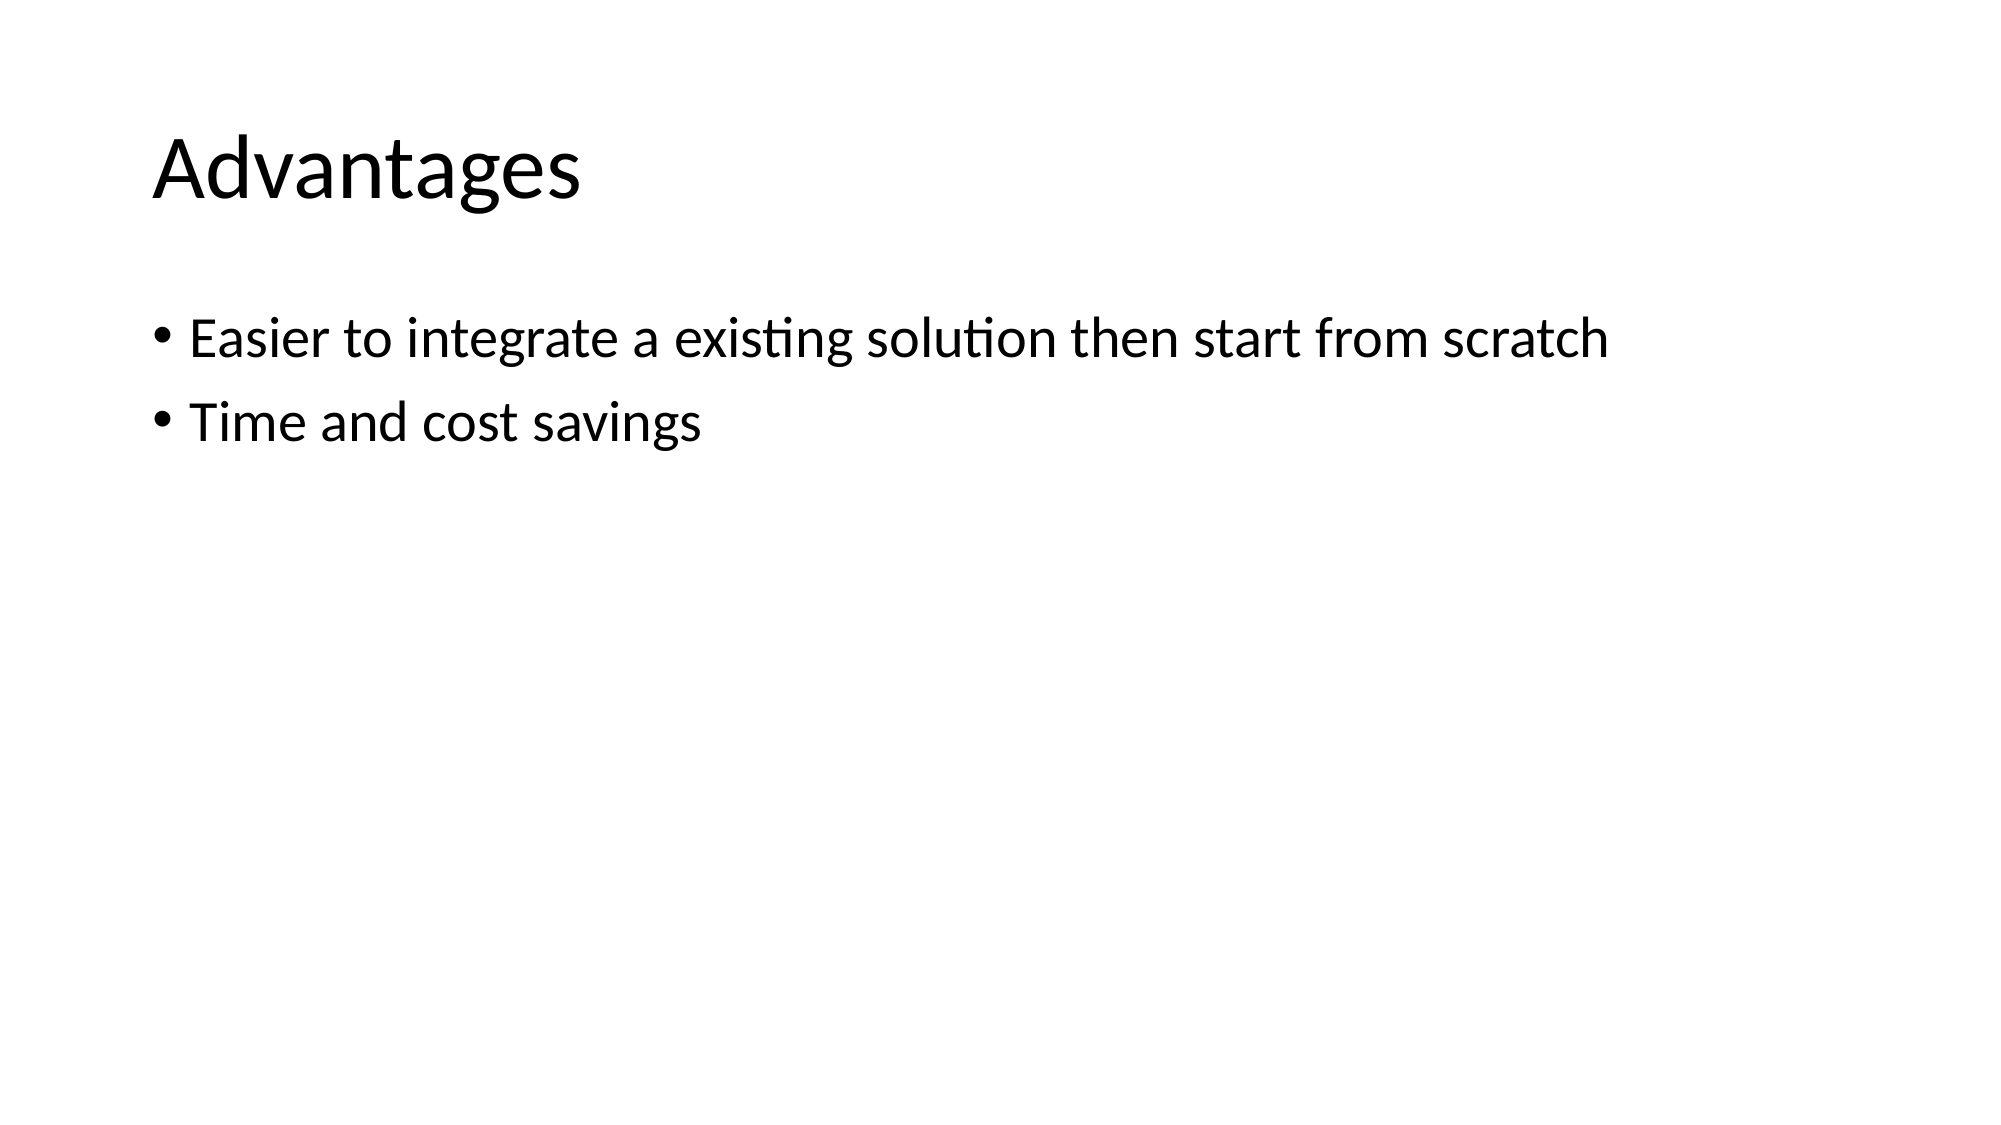

# Advantages
Easier to integrate a existing solution then start from scratch
Time and cost savings